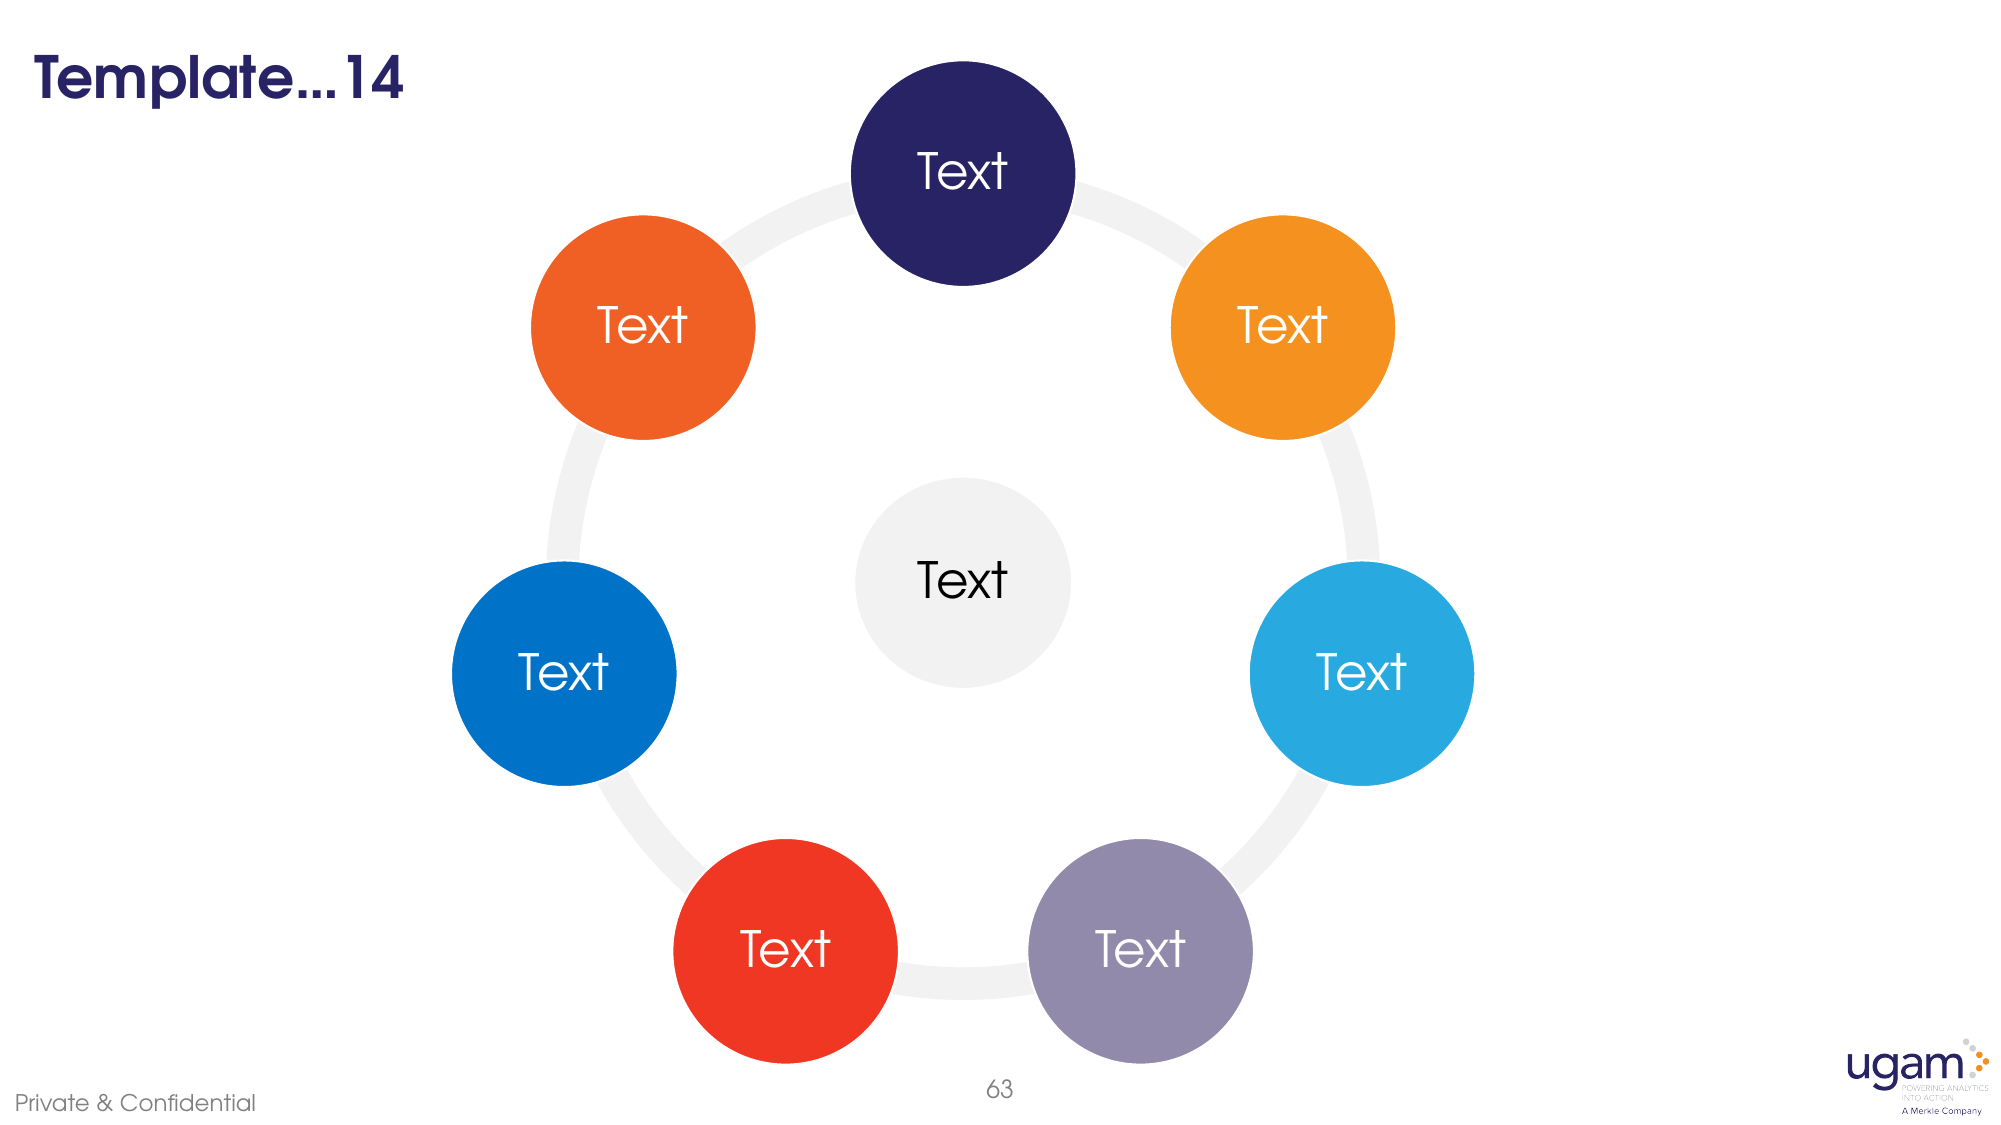

# Template…14
Text
Text
Text
Text
Text
Text
Text
Text